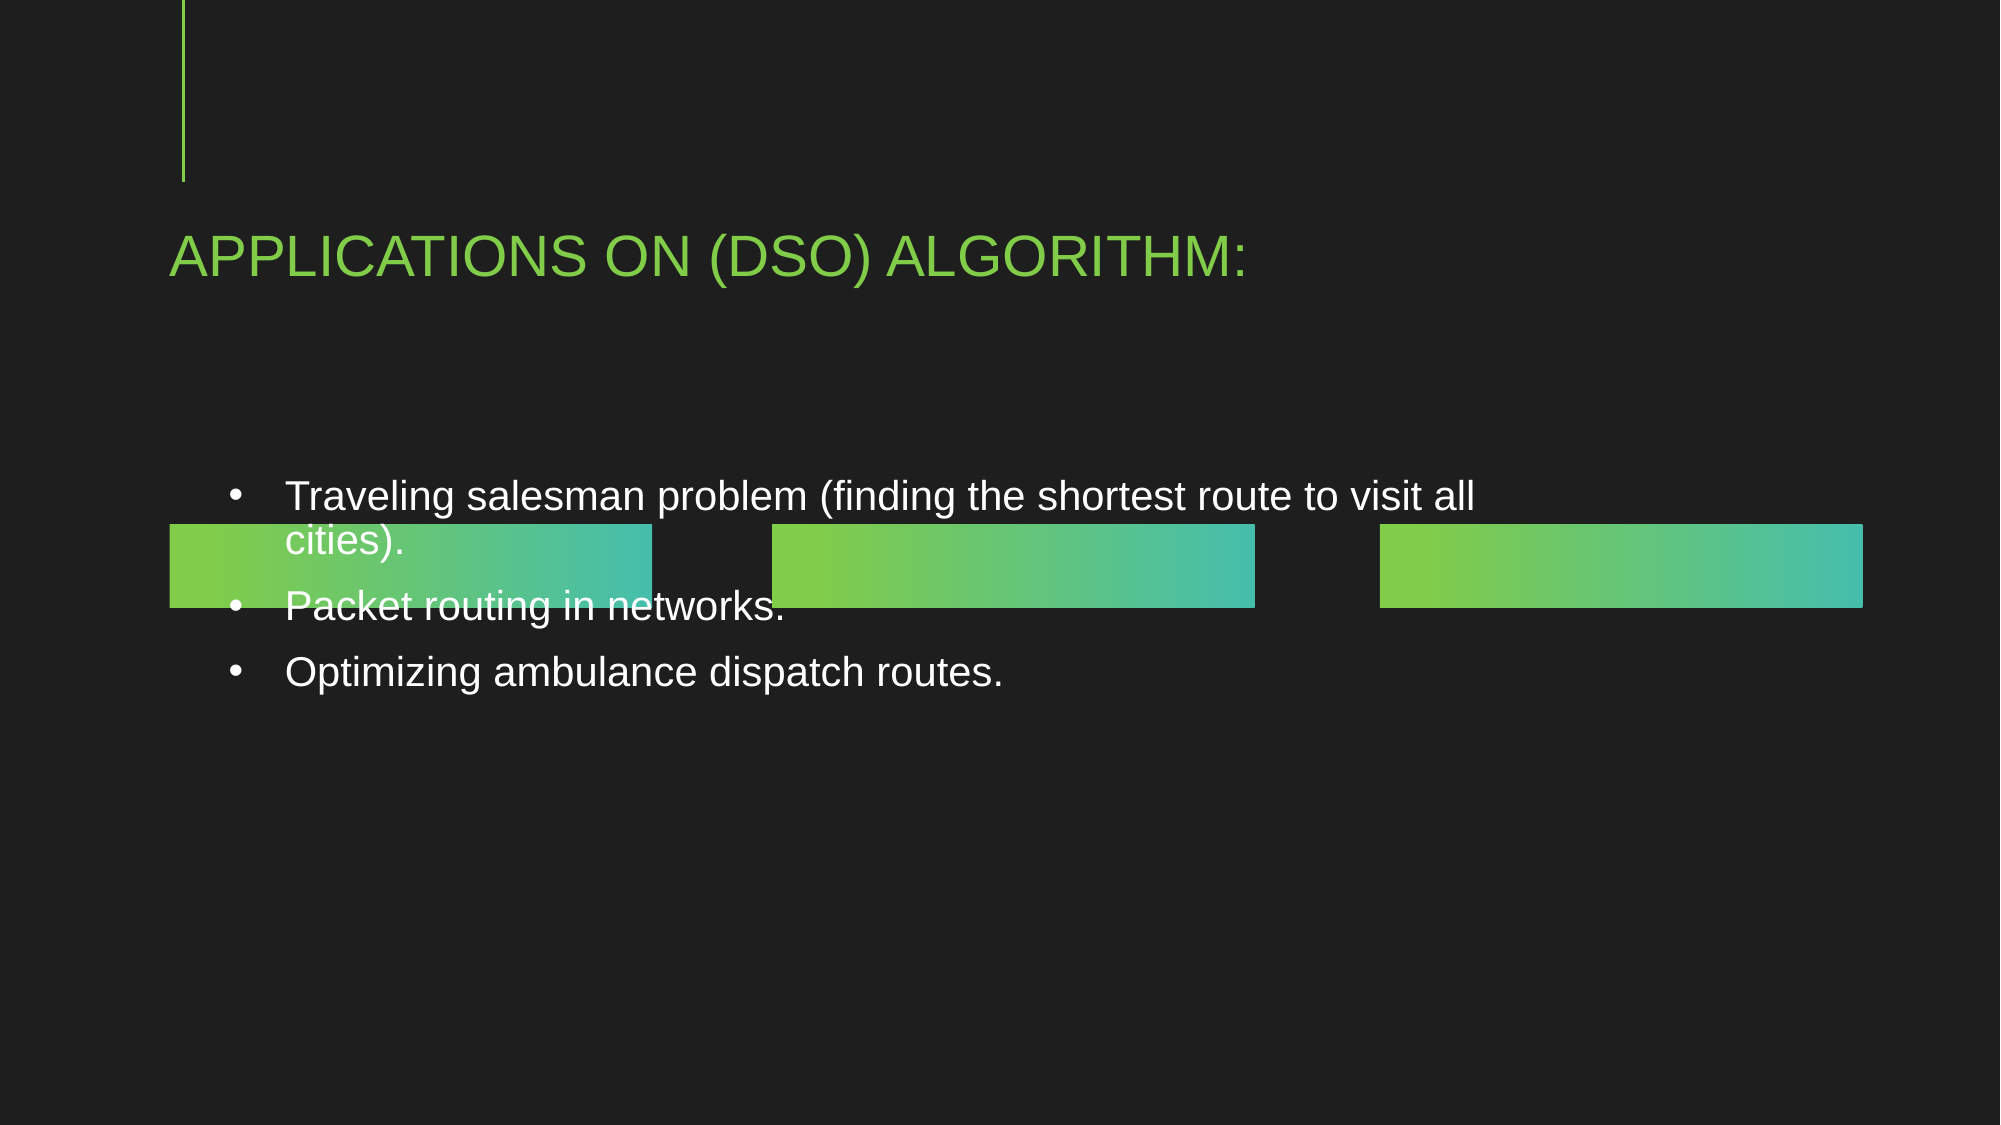

# Applications on (DSO) algorithm:
Traveling salesman problem (finding the shortest route to visit all cities).
Packet routing in networks.
Optimizing ambulance dispatch routes.